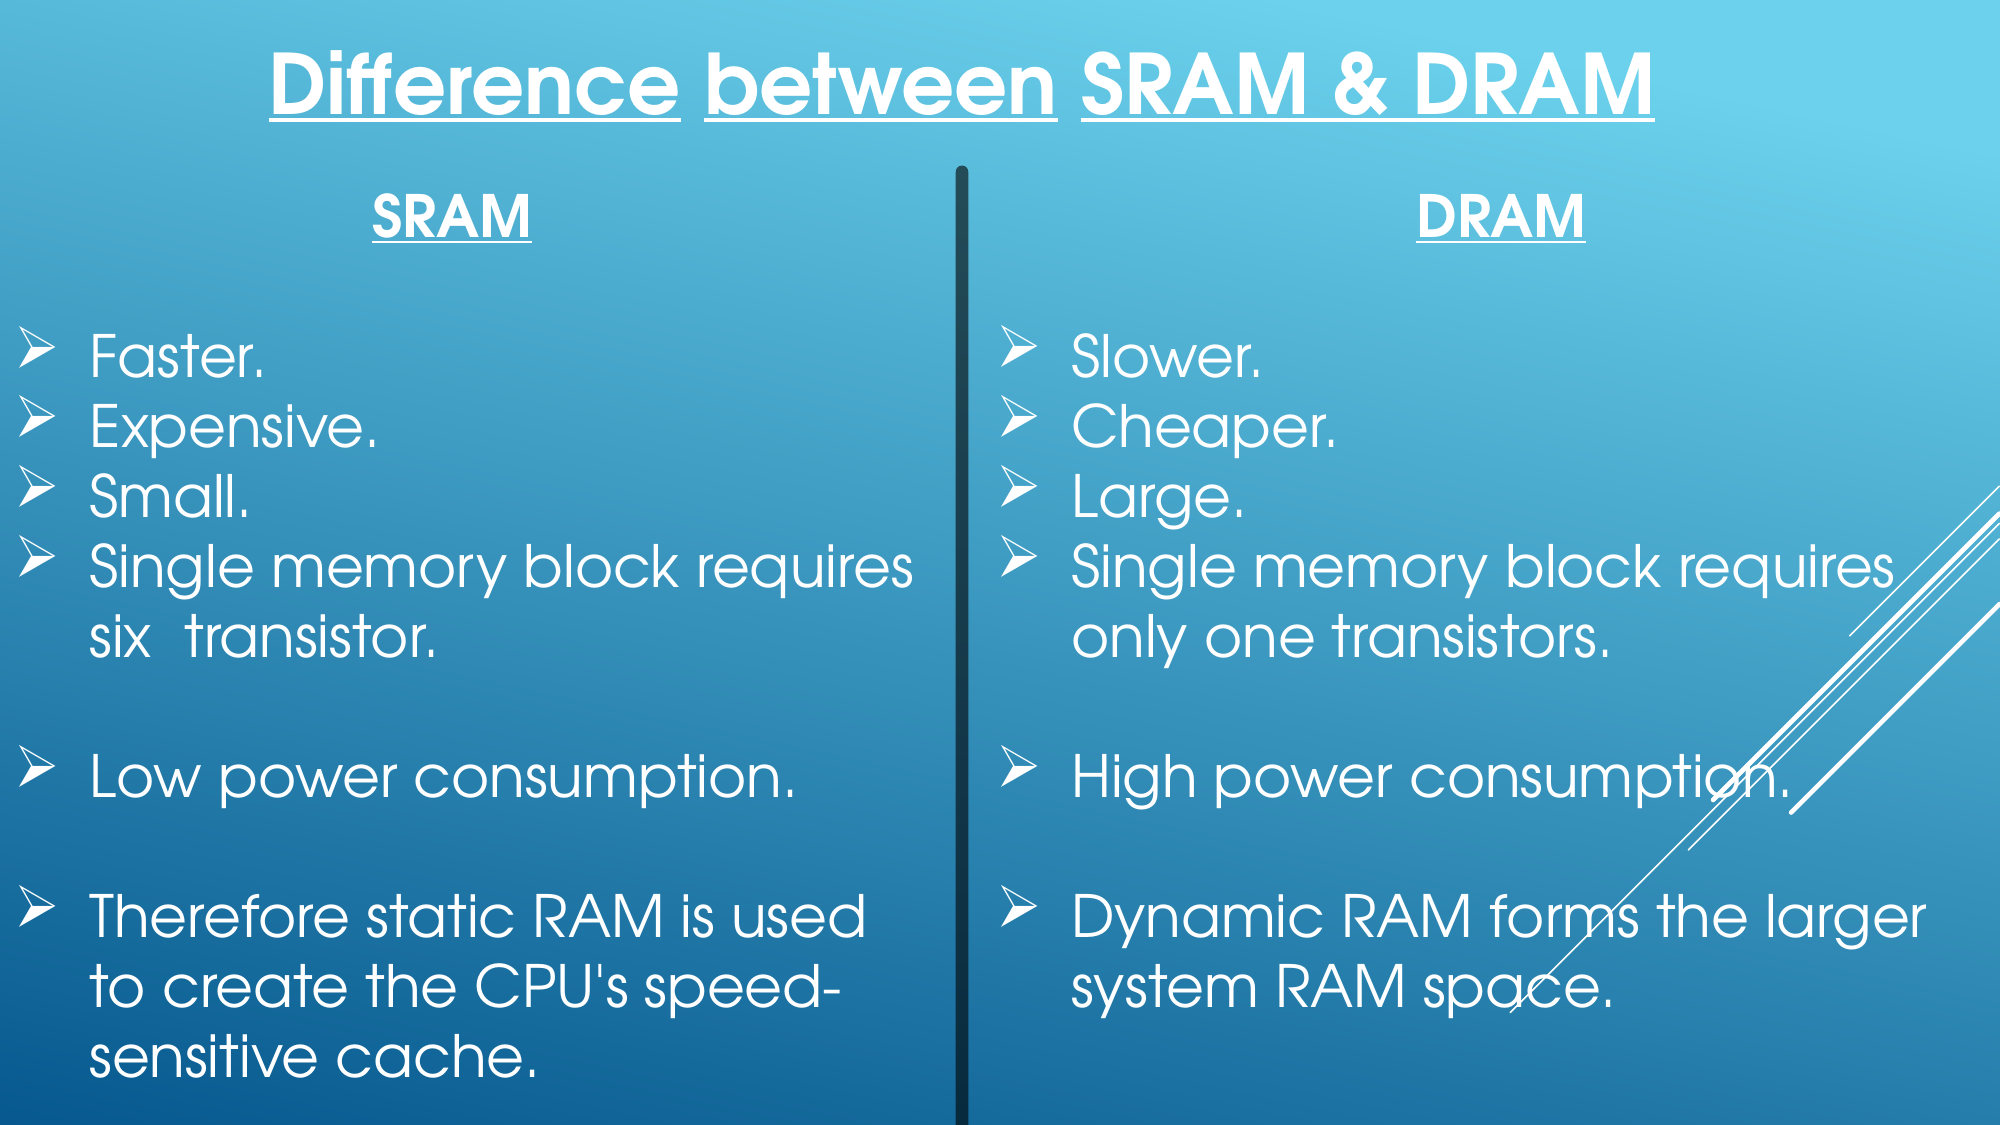

Difference between SRAM & DRAM
                      SRAM

Faster.
Expensive.
Small.
Single memory block requires six  transistor.

Low power consumption.

Therefore static RAM is used to create the CPU's speed-sensitive cache.
                                        DRAM

Slower.
Cheaper.
Large.
Single memory block requires only one transistors.

High power consumption.

Dynamic RAM forms the larger system RAM space.